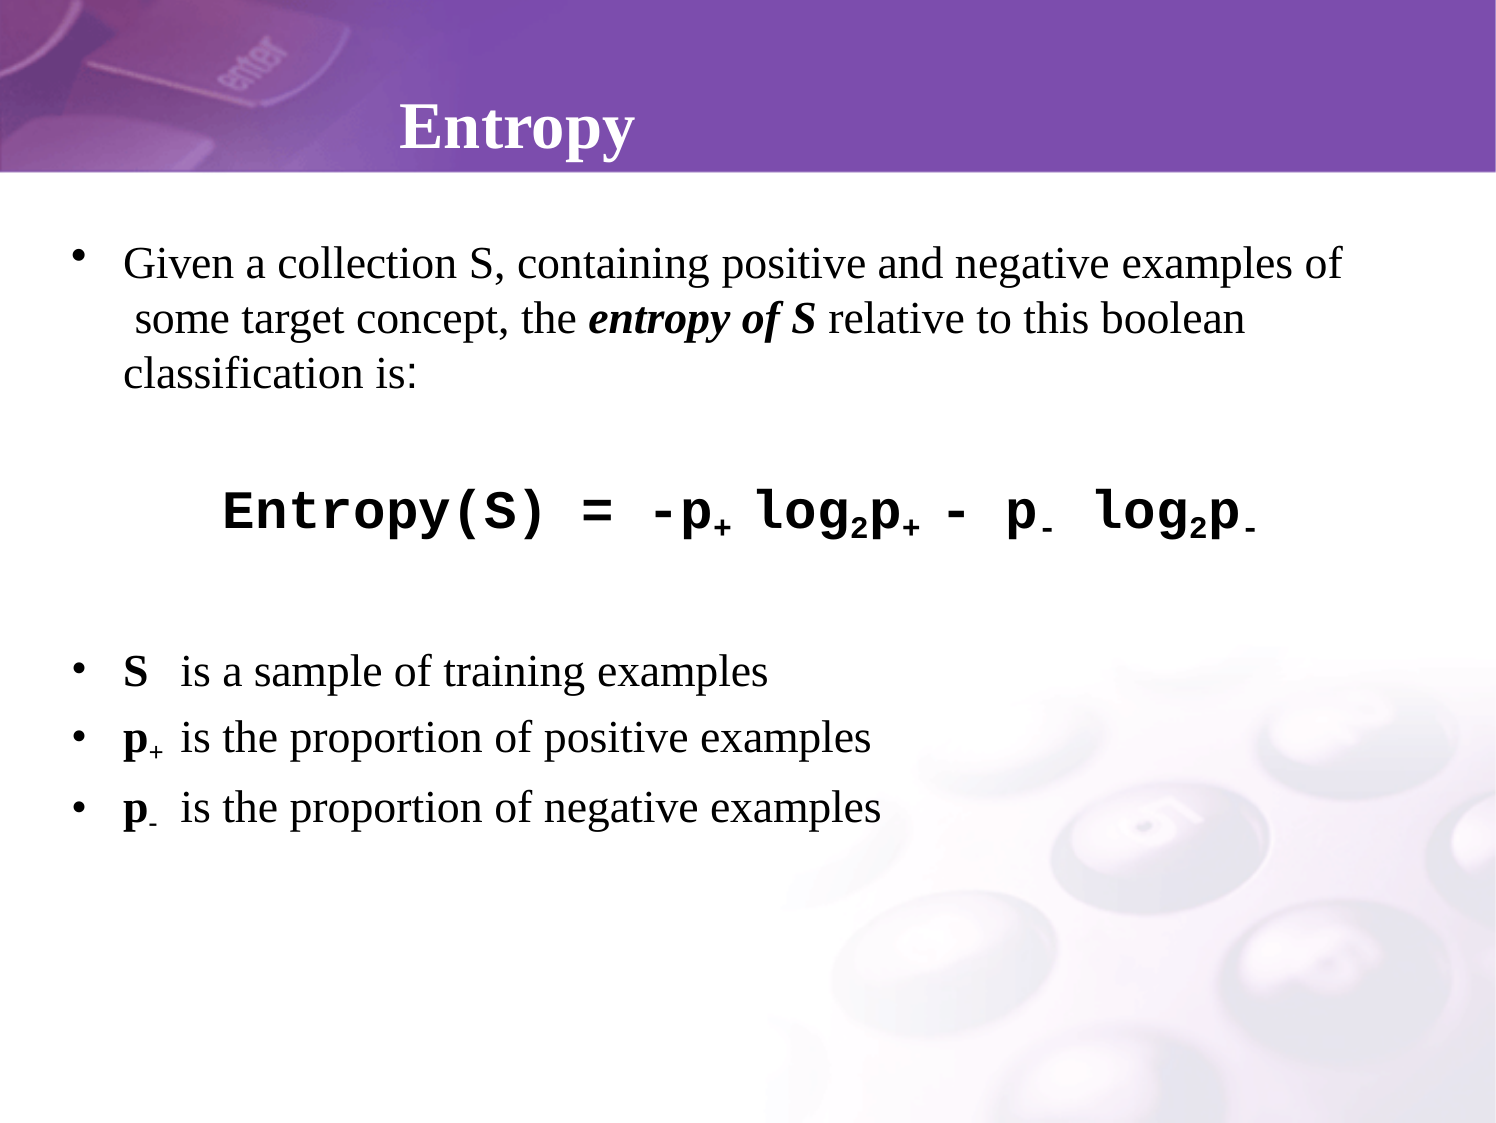

# Entropy
Given a collection S, containing positive and negative examples of  some target concept, the entropy of S relative to this boolean  classification is:
log2p-
Entropy(S) = -p+ log2p+ - p-

S	is a sample of training examples
p+	is the proportion of positive examples
p-	is the proportion of negative examples